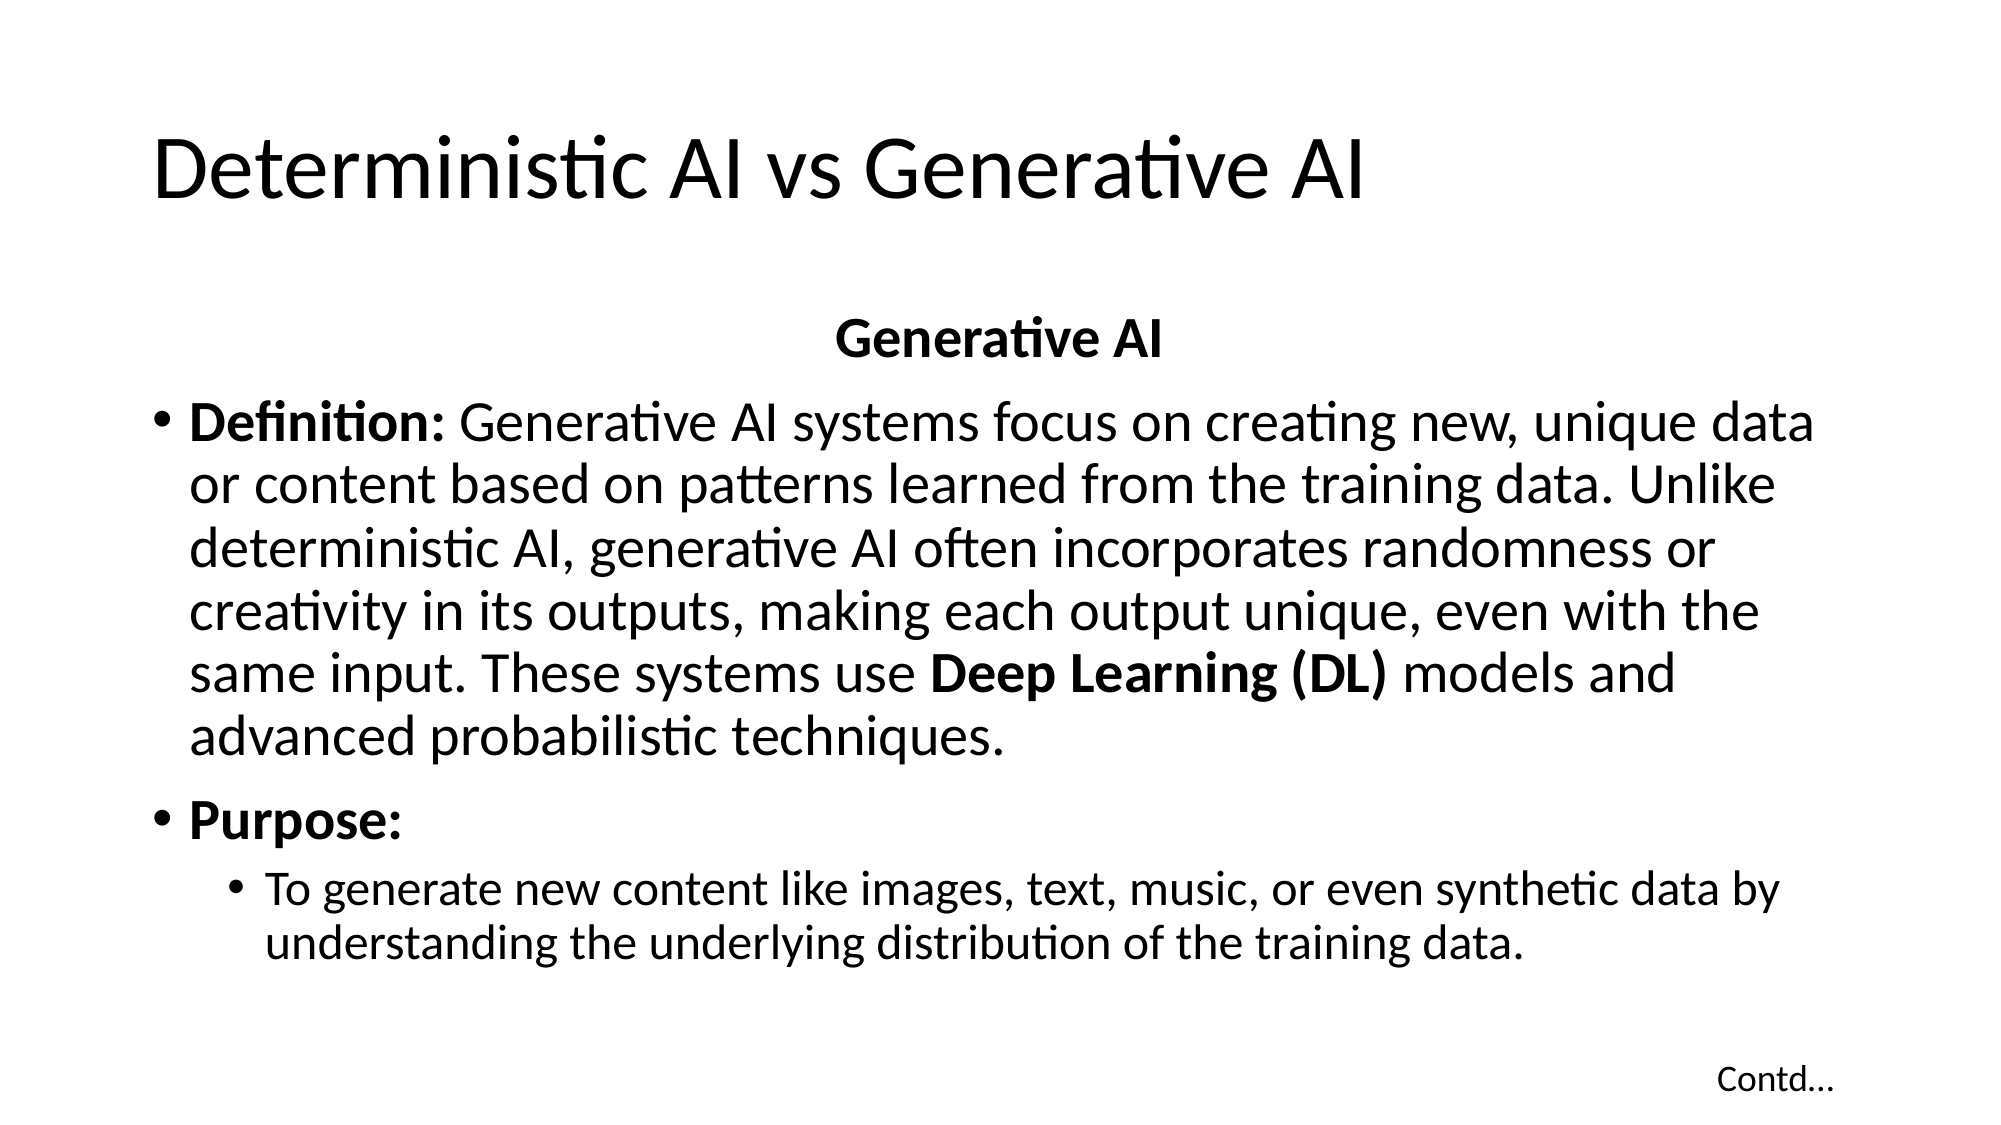

# Deterministic AI vs Generative AI
Generative AI
Definition: Generative AI systems focus on creating new, unique data or content based on patterns learned from the training data. Unlike deterministic AI, generative AI often incorporates randomness or creativity in its outputs, making each output unique, even with the same input. These systems use Deep Learning (DL) models and advanced probabilistic techniques.
Purpose:
To generate new content like images, text, music, or even synthetic data by understanding the underlying distribution of the training data.

Contd…